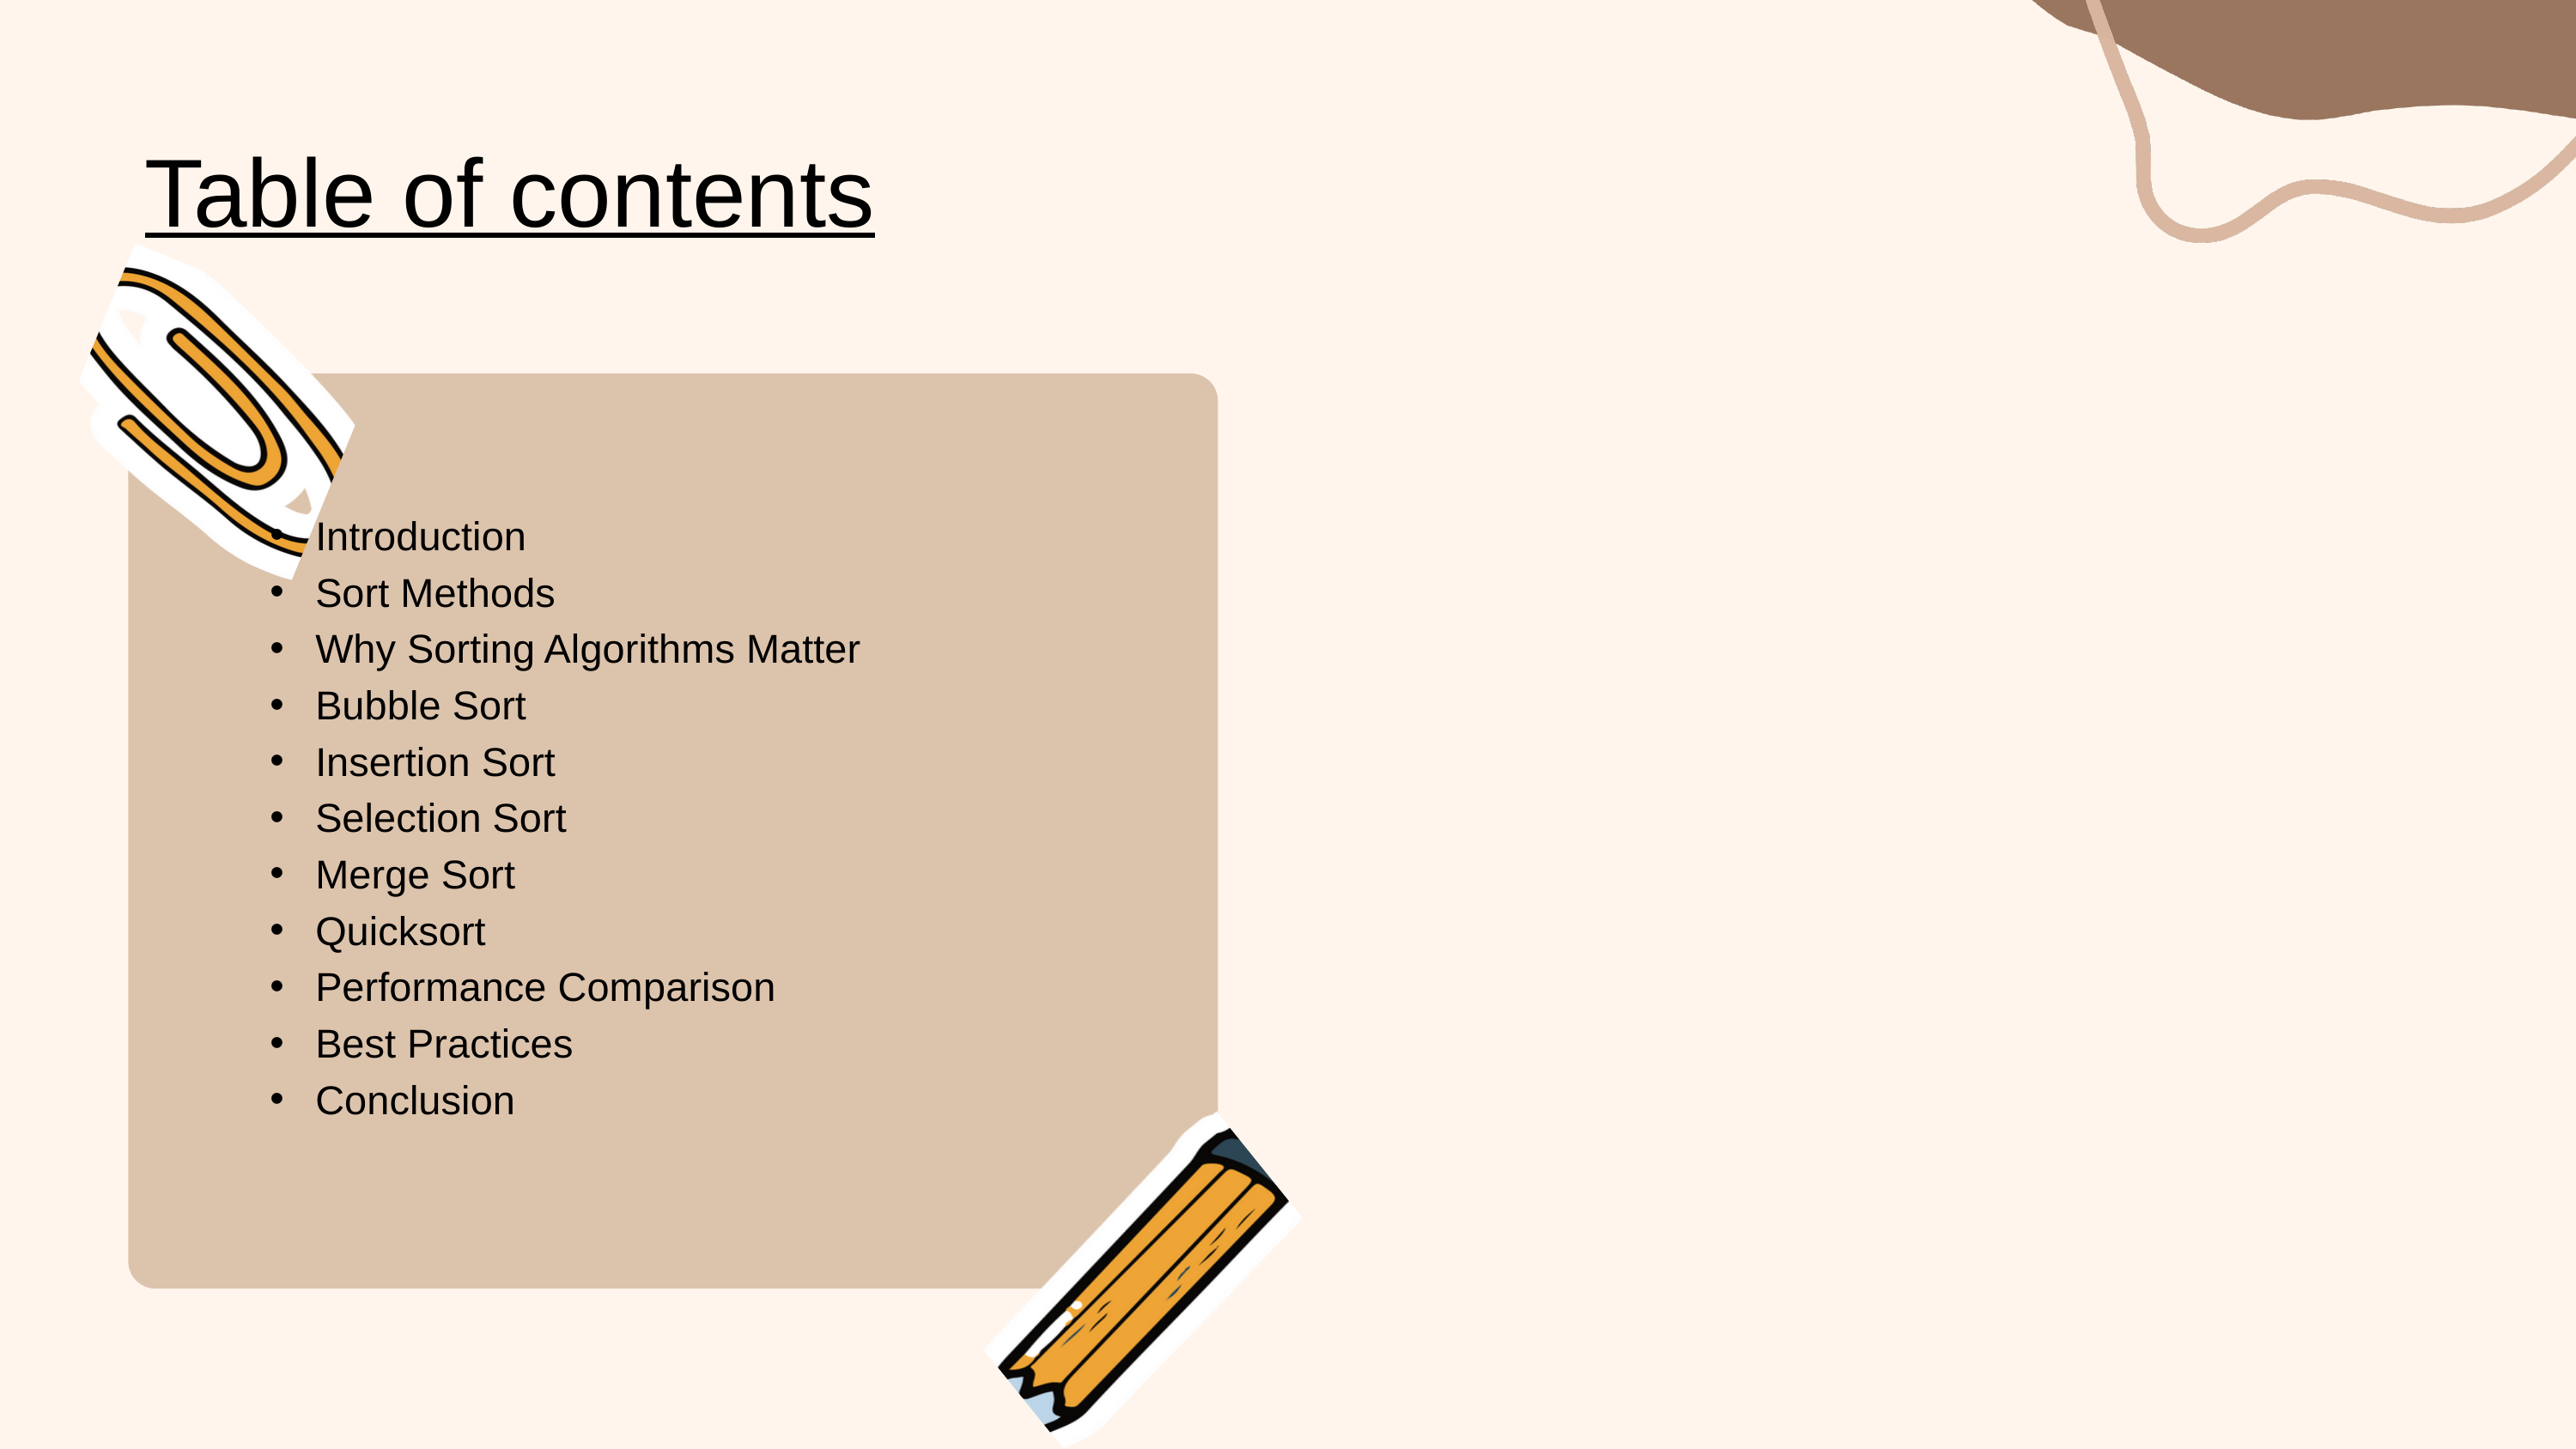

Table of contents

 Introduction
 Sort Methods
 Why Sorting Algorithms Matter
 Bubble Sort
 Insertion Sort
 Selection Sort
 Merge Sort
 Quicksort
 Performance Comparison
 Best Practices
 Conclusion